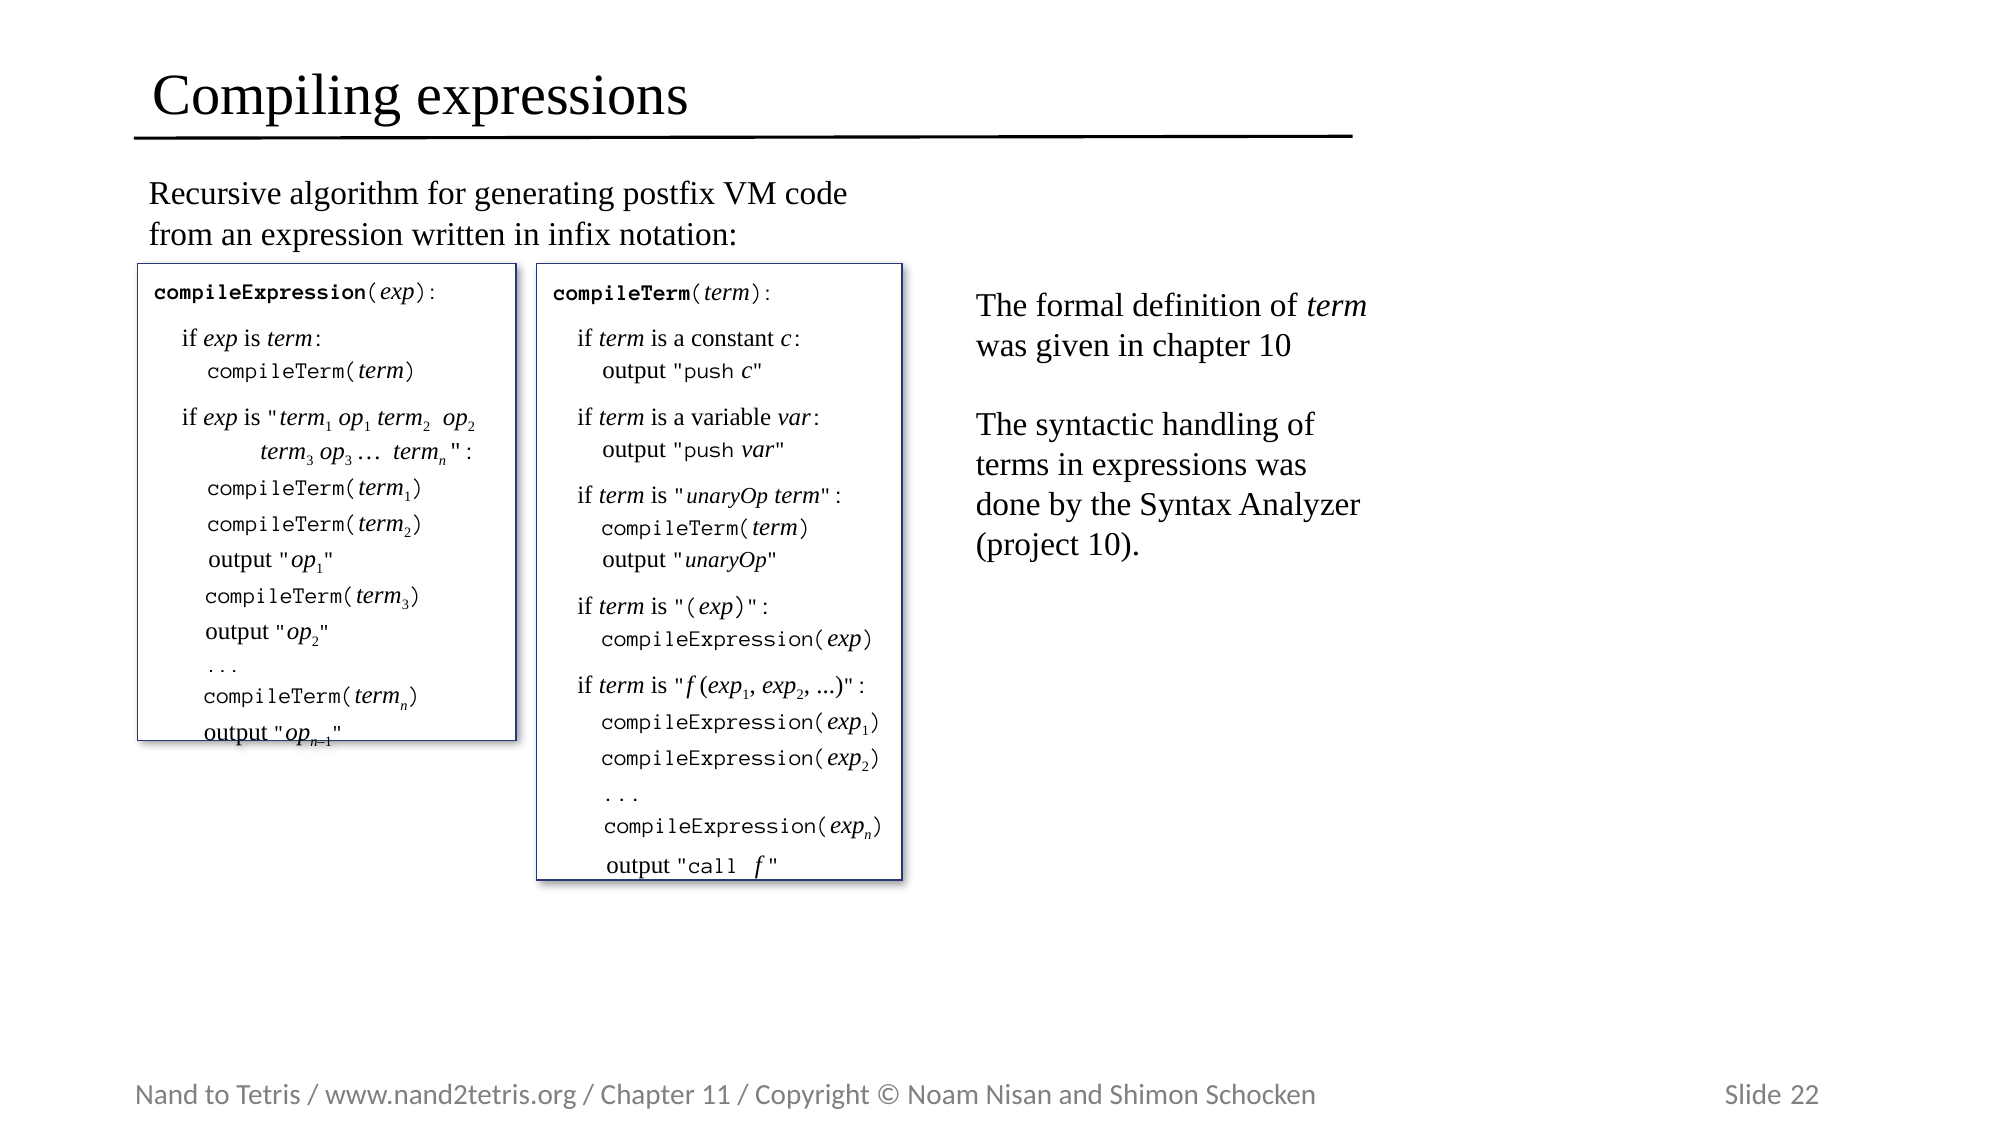

# Compiling expressions

Recursive algorithm for generating postfix VM code from an expression written in infix notation:
compileExpression(exp):
   if exp is term:
   compileTerm(term)
   if exp is "term1 op1 term2 op2
                              term3 op3 … termn ":
   compileTerm(term1)
   compileTerm(term2)
      output "op1"
   compileTerm(term3)
      output "op2"
   ...
   compileTerm(termn)
      output "opn–1"

compileTerm(term):
if term is a constant c:
    output "push c"
if term is a variable var:
    output "push var"
if term is "unaryOp term":
  compileTerm(term)
    output "unaryOp"
if term is "(exp)":
  compileExpression(exp)
if term is "f (exp1, exp2, ...)":
  compileExpression(exp1)
  compileExpression(exp2)
    ...
  compileExpression(expn)
    output "call  f "
The formal definition of term was given in chapter 10

The syntactic handling of terms in expressions was done by the Syntax Analyzer (project 10).